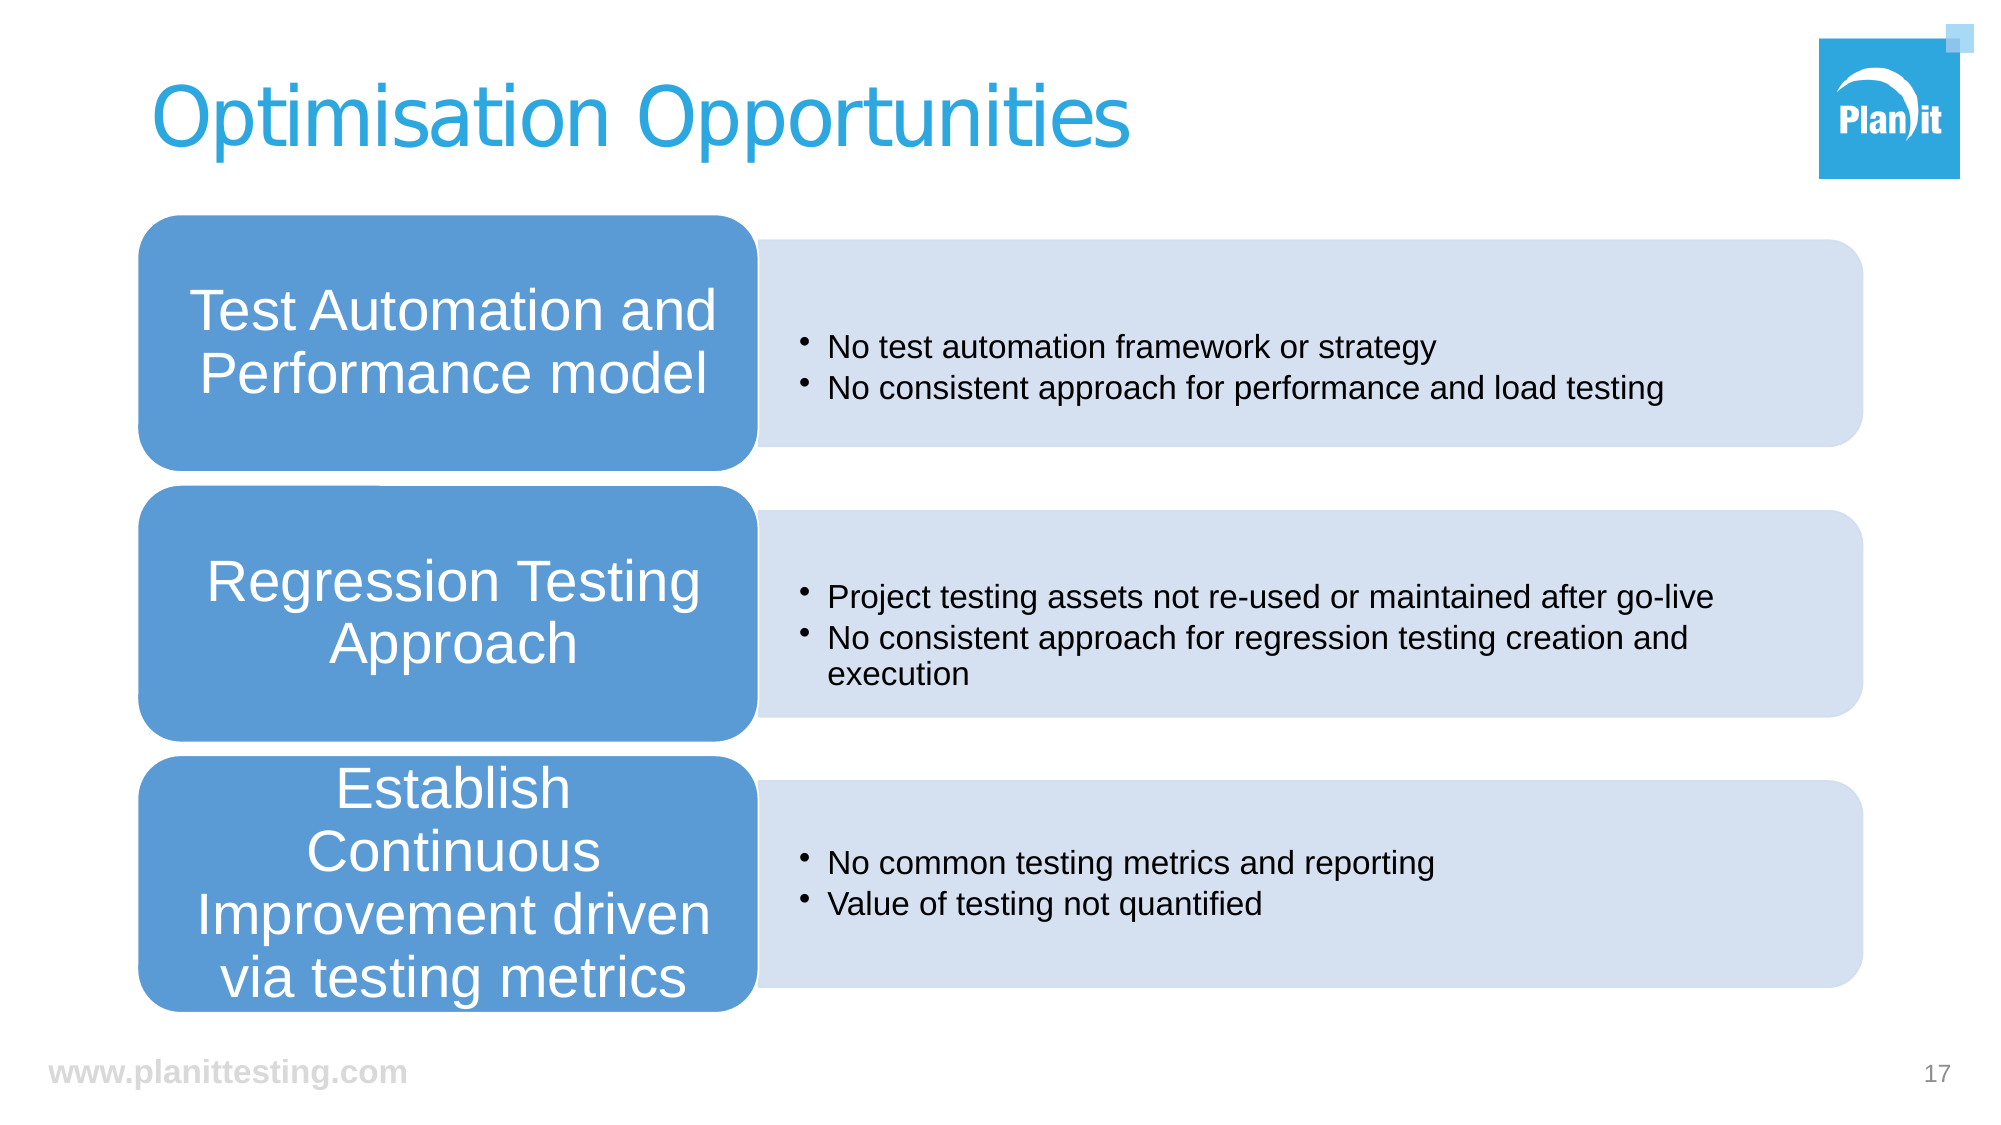

# Optimisation Opportunities

No test automation framework or strategy
No consistent approach for performance and load testing
Test Automation and Performance model

Project testing assets not re-used or maintained after go-live
No consistent approach for regression testing creation and execution
Regression Testing Approach
No common testing metrics and reporting
Value of testing not quantified
Establish Continuous Improvement driven via testing metrics
17